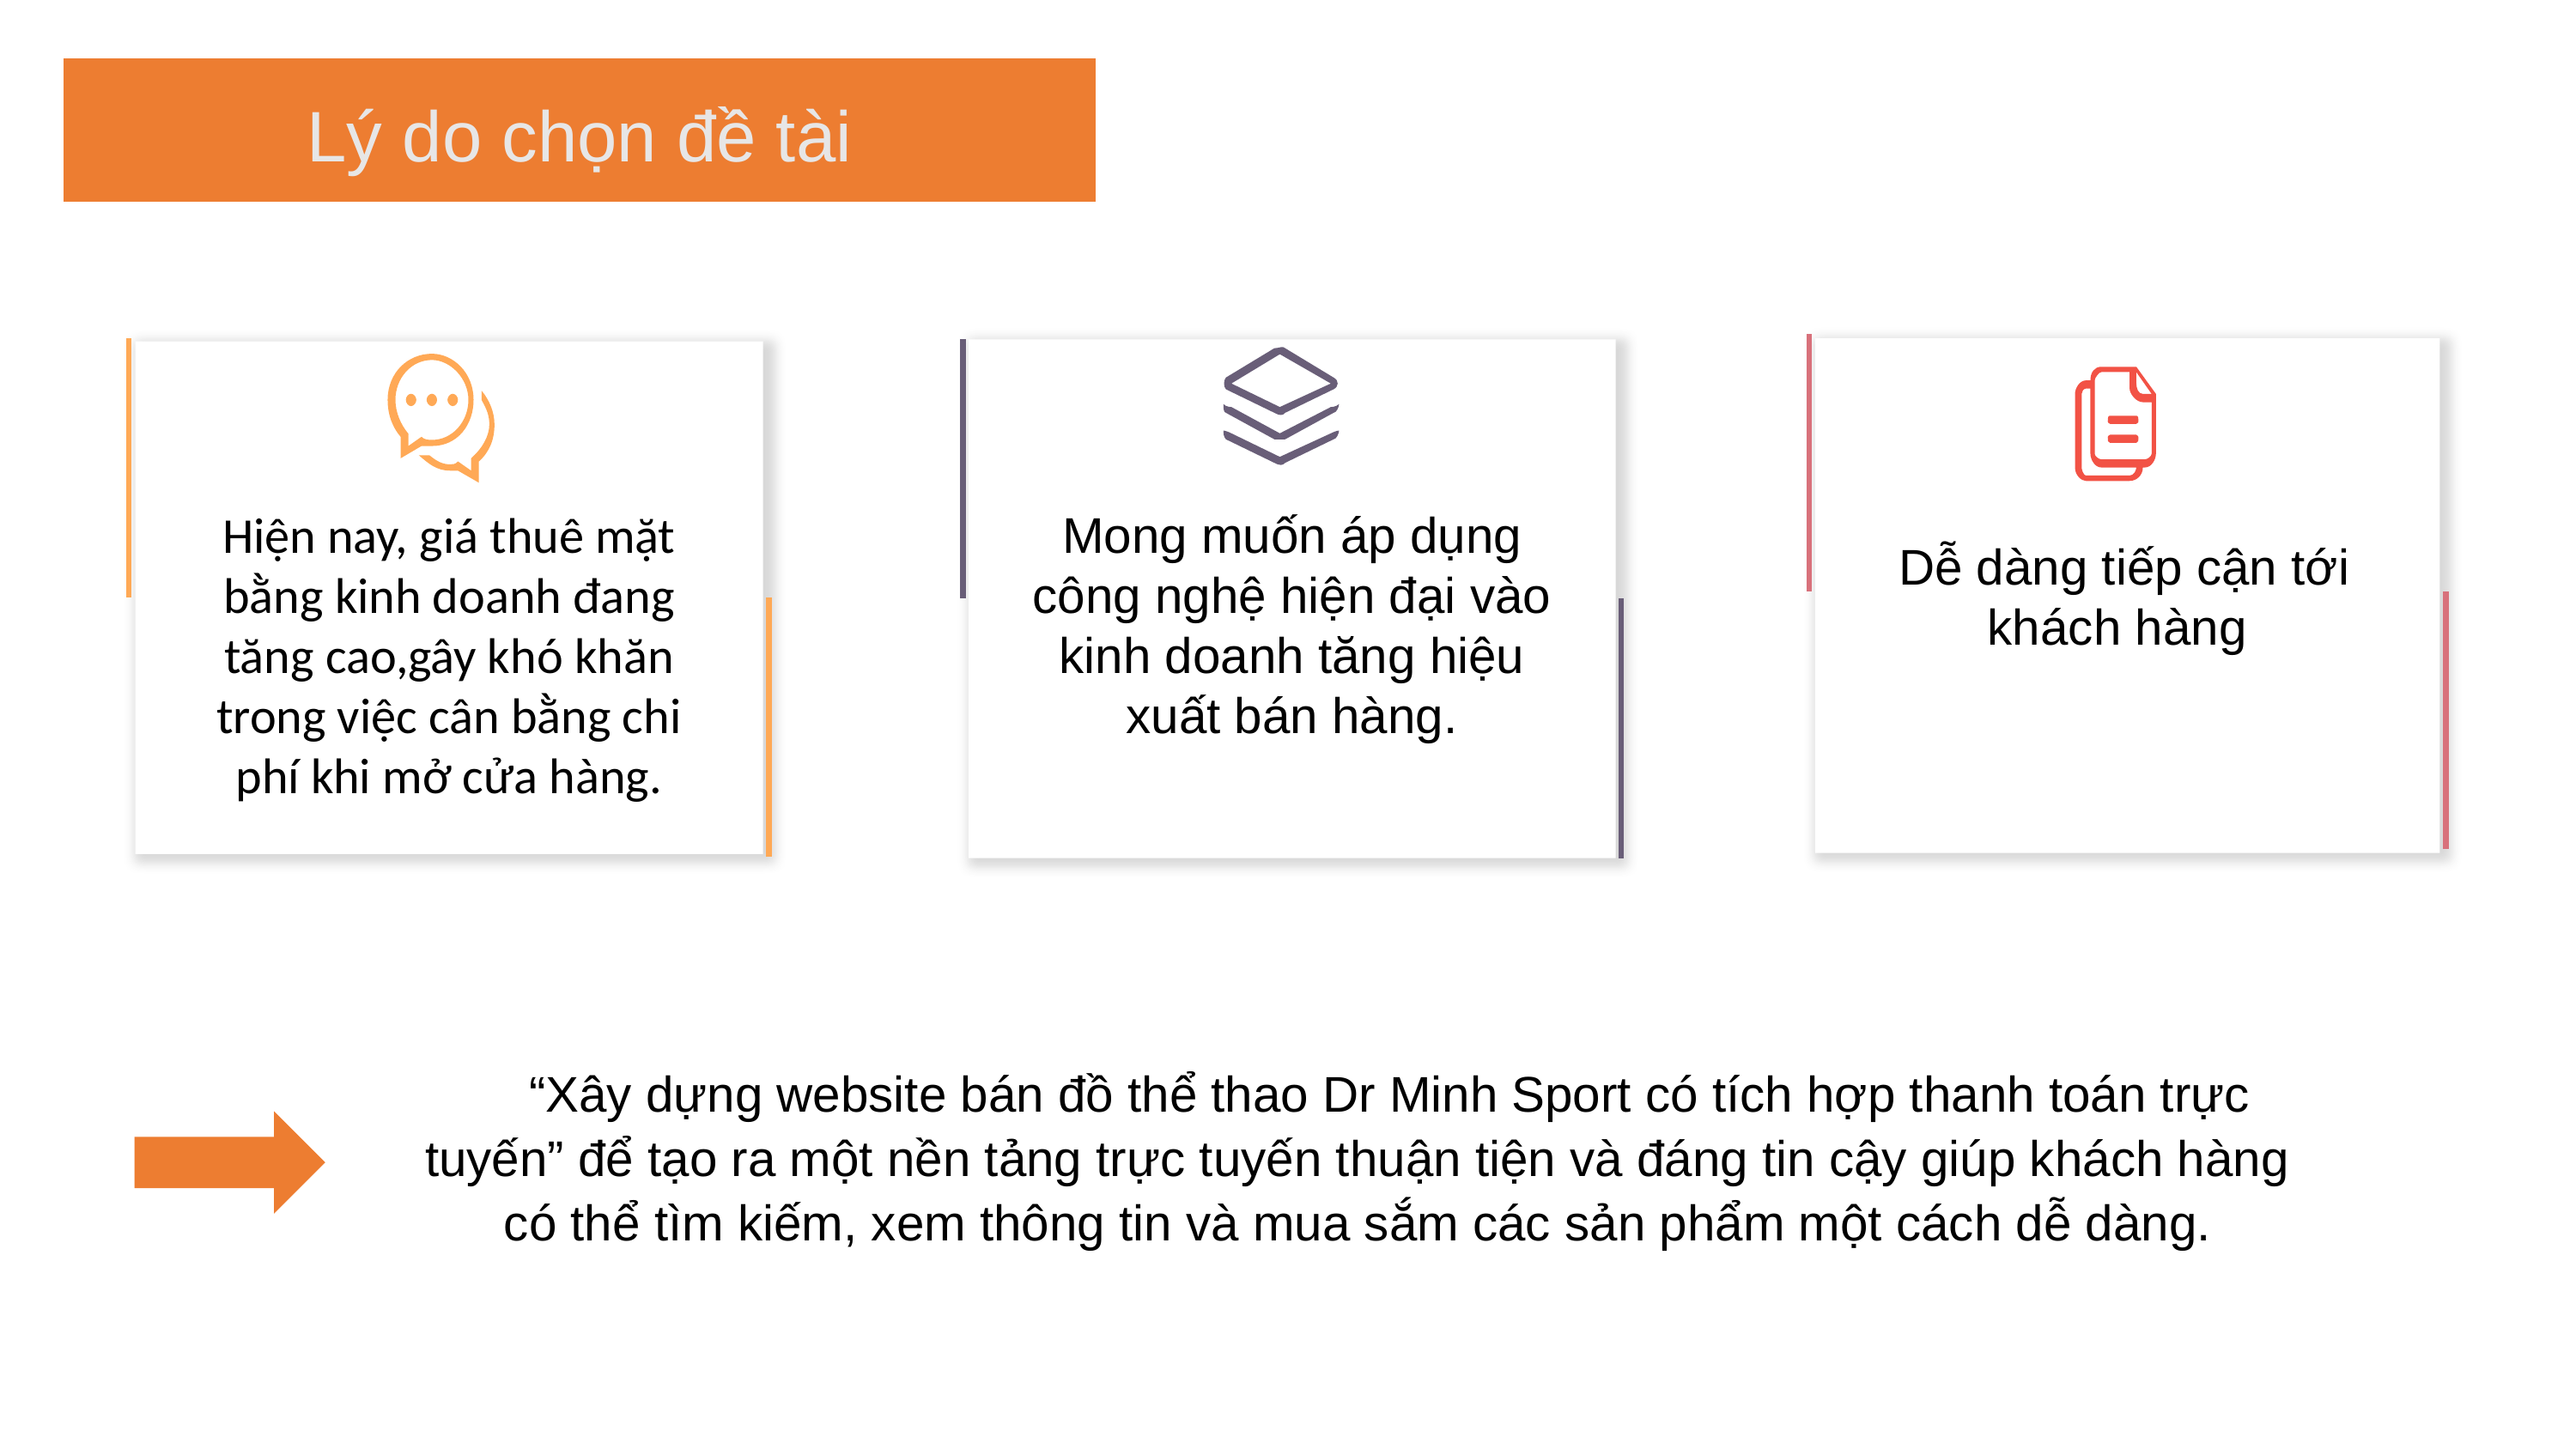

Lý do chọn đề tài

Dễ dàng tiếp cận tới khách hàng

Hiện nay, giá thuê mặt bằng kinh doanh đang tăng cao,gây khó khăn trong việc cân bằng chi phí khi mở cửa hàng.

Mong muốn áp dụng công nghệ hiện đại vào kinh doanh tăng hiệu xuất bán hàng.
“Xây dựng website bán đồ thể thao Dr Minh Sport có tích hợp thanh toán trực tuyến” để tạo ra một nền tảng trực tuyến thuận tiện và đáng tin cậy giúp khách hàng có thể tìm kiếm, xem thông tin và mua sắm các sản phẩm một cách dễ dàng.